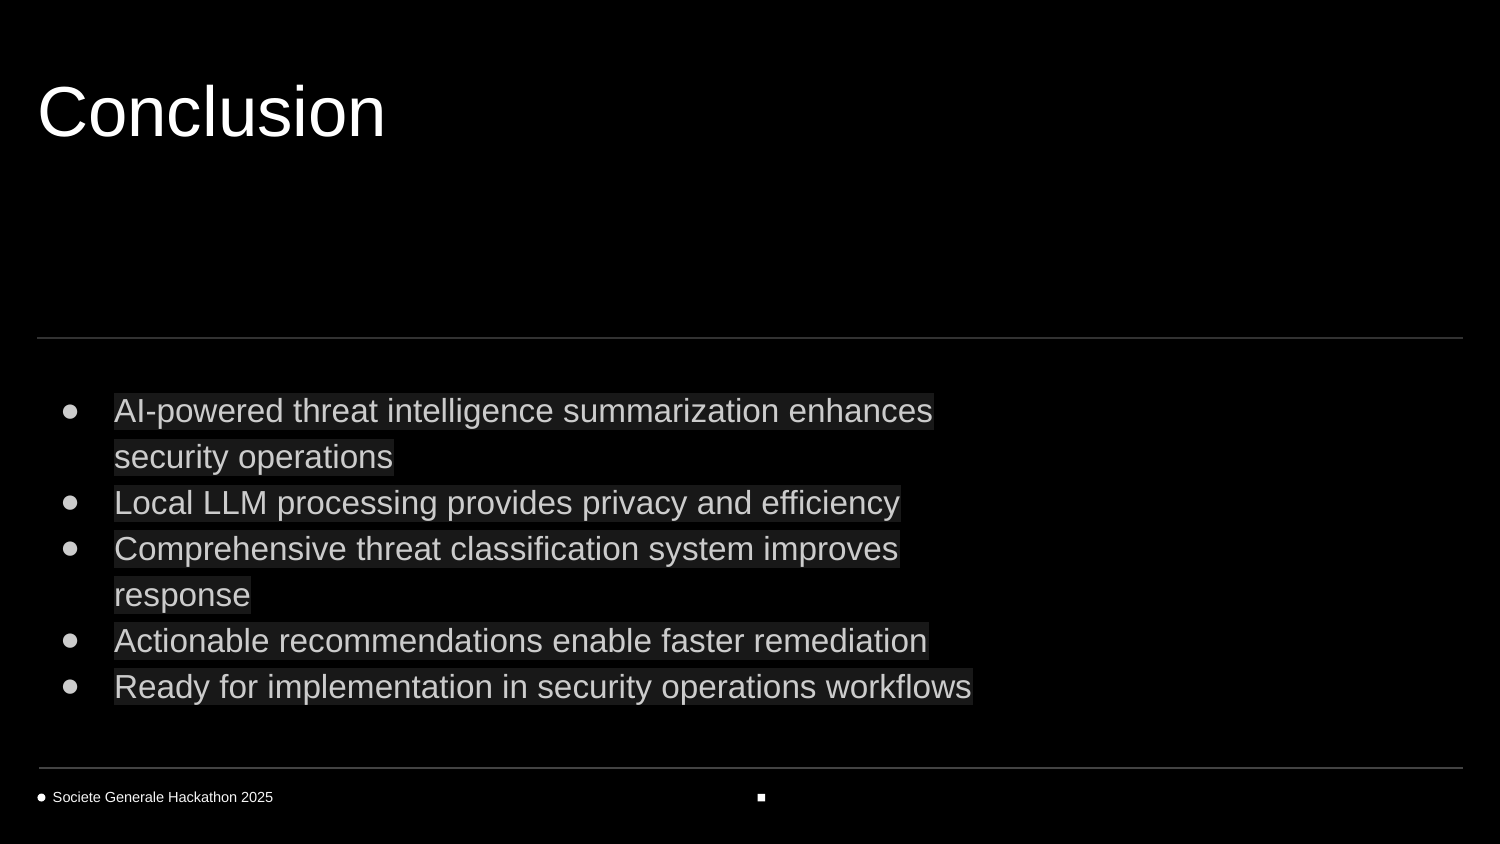

# Conclusion
AI-powered threat intelligence summarization enhances security operations
Local LLM processing provides privacy and efficiency
Comprehensive threat classification system improves response
Actionable recommendations enable faster remediation
Ready for implementation in security operations workflows

Societe Generale Hackathon 2025